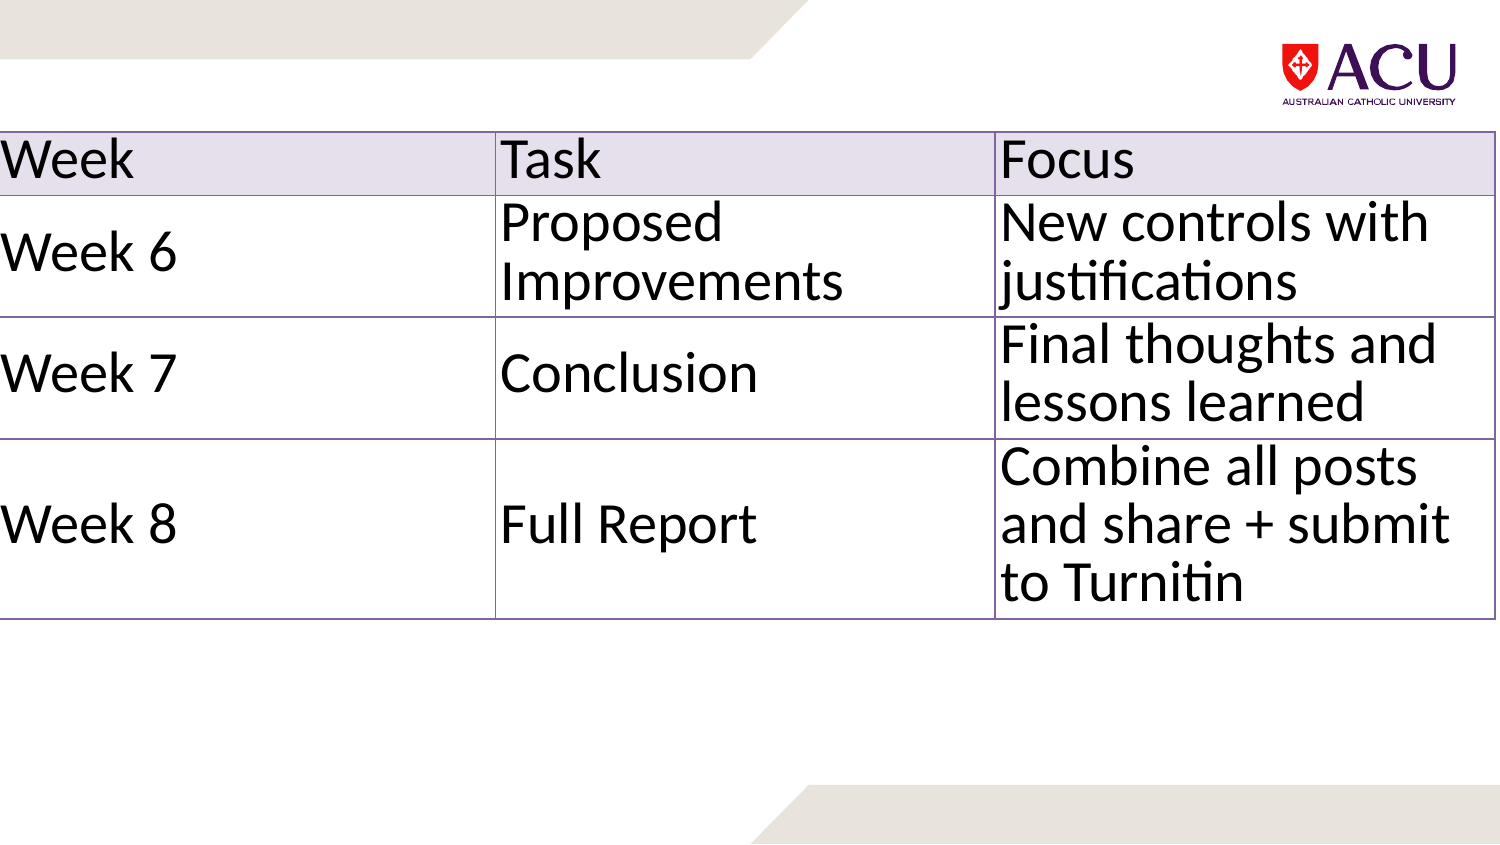

| Week | Task | Focus |
| --- | --- | --- |
| Week 6 | Proposed Improvements | New controls with justifications |
| Week 7 | Conclusion | Final thoughts and lessons learned |
| Week 8 | Full Report | Combine all posts and share + submit to Turnitin |